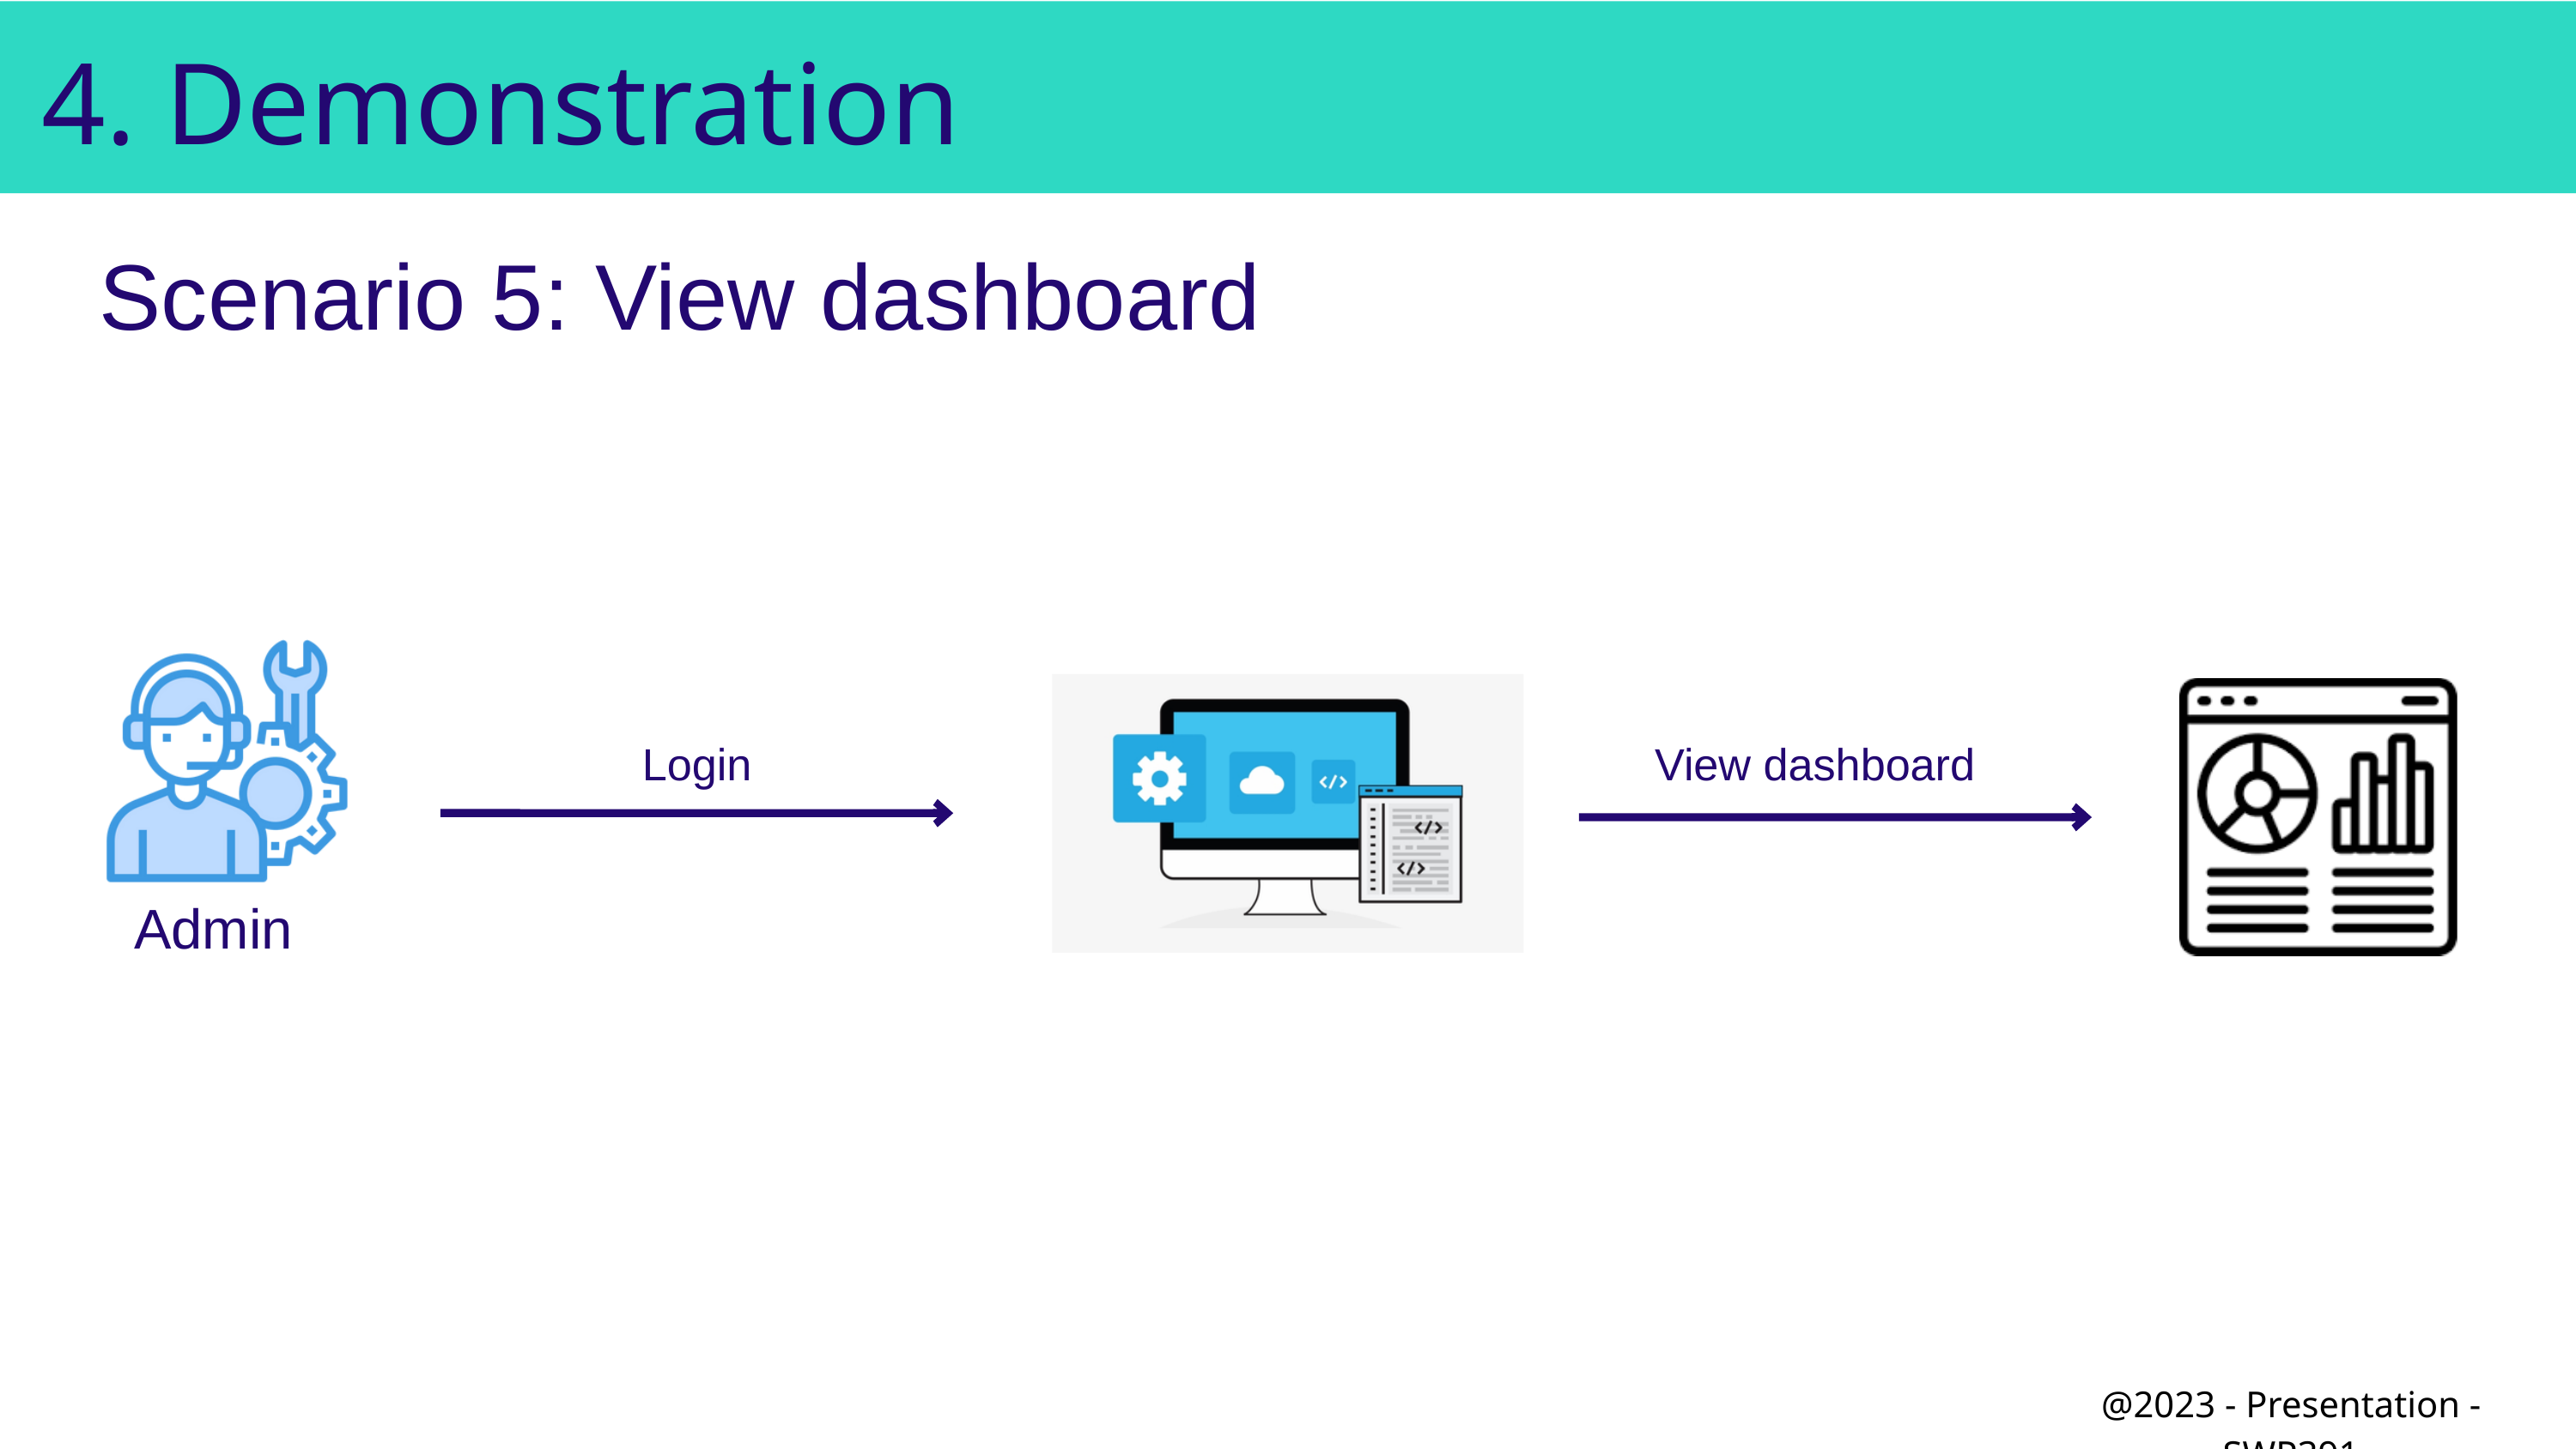

4. Demonstration
Scenario 5: View dashboard

Login
View dashboard

Admin
@2023 - Presentation - SWP391